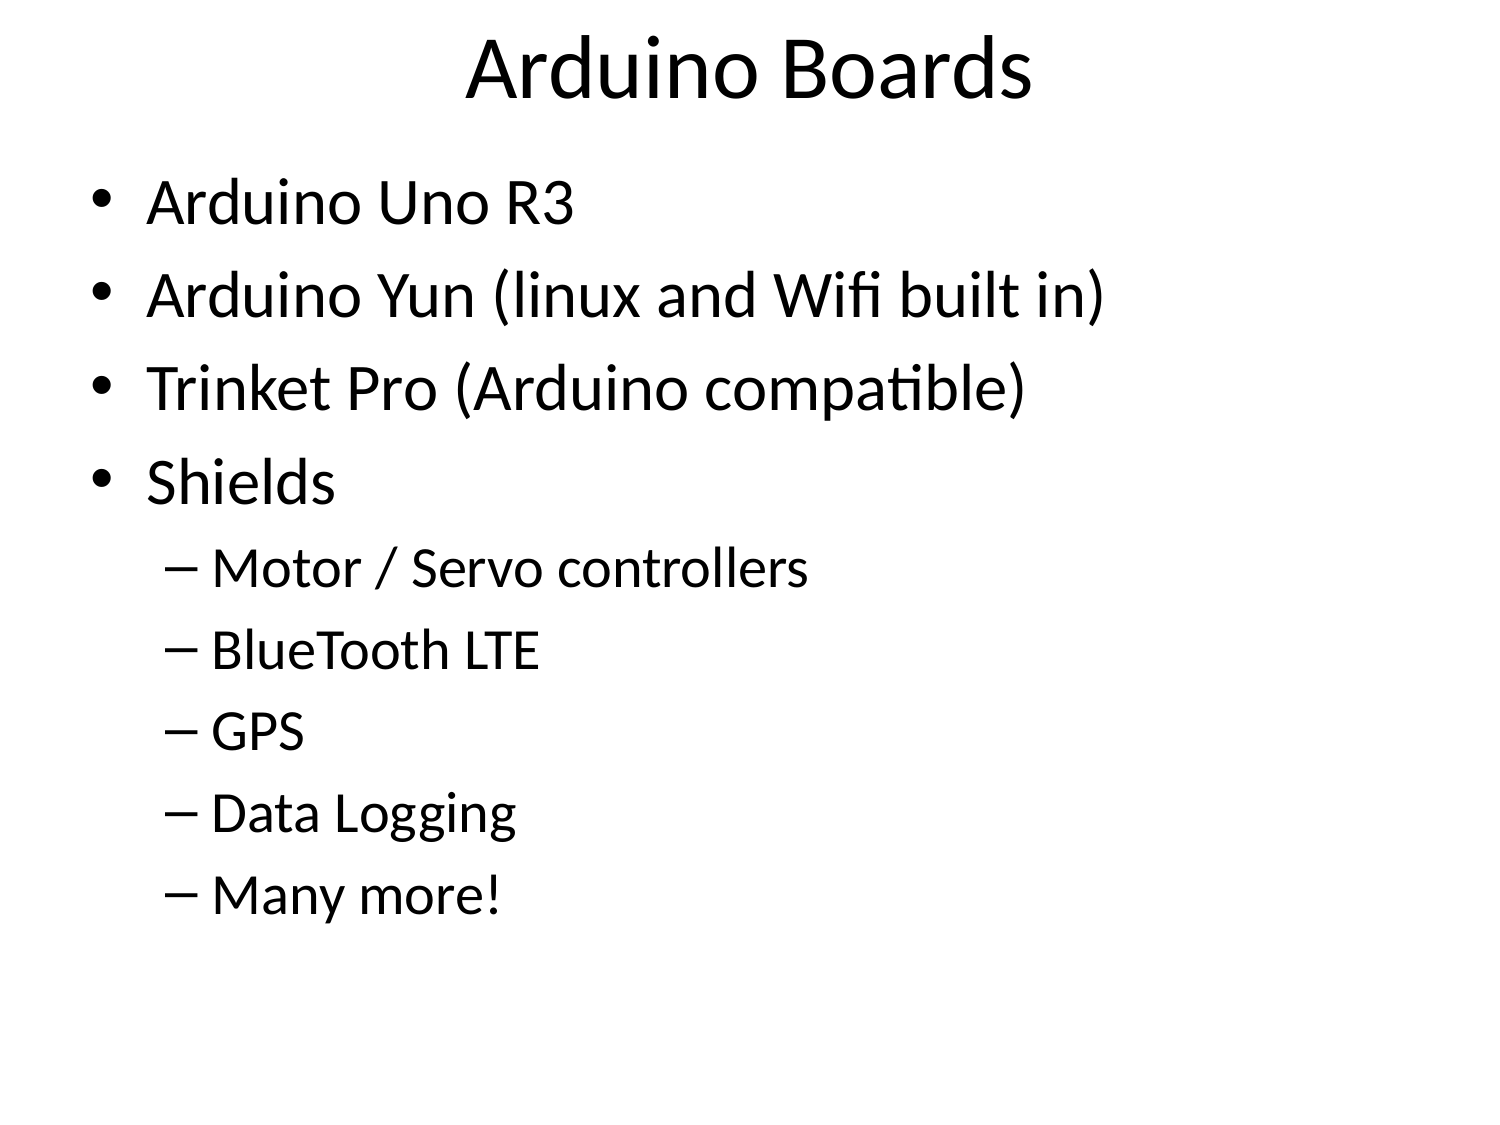

# Arduino Boards
Arduino Uno R3
Arduino Yun (linux and Wifi built in)
Trinket Pro (Arduino compatible)
Shields
Motor / Servo controllers
BlueTooth LTE
GPS
Data Logging
Many more!